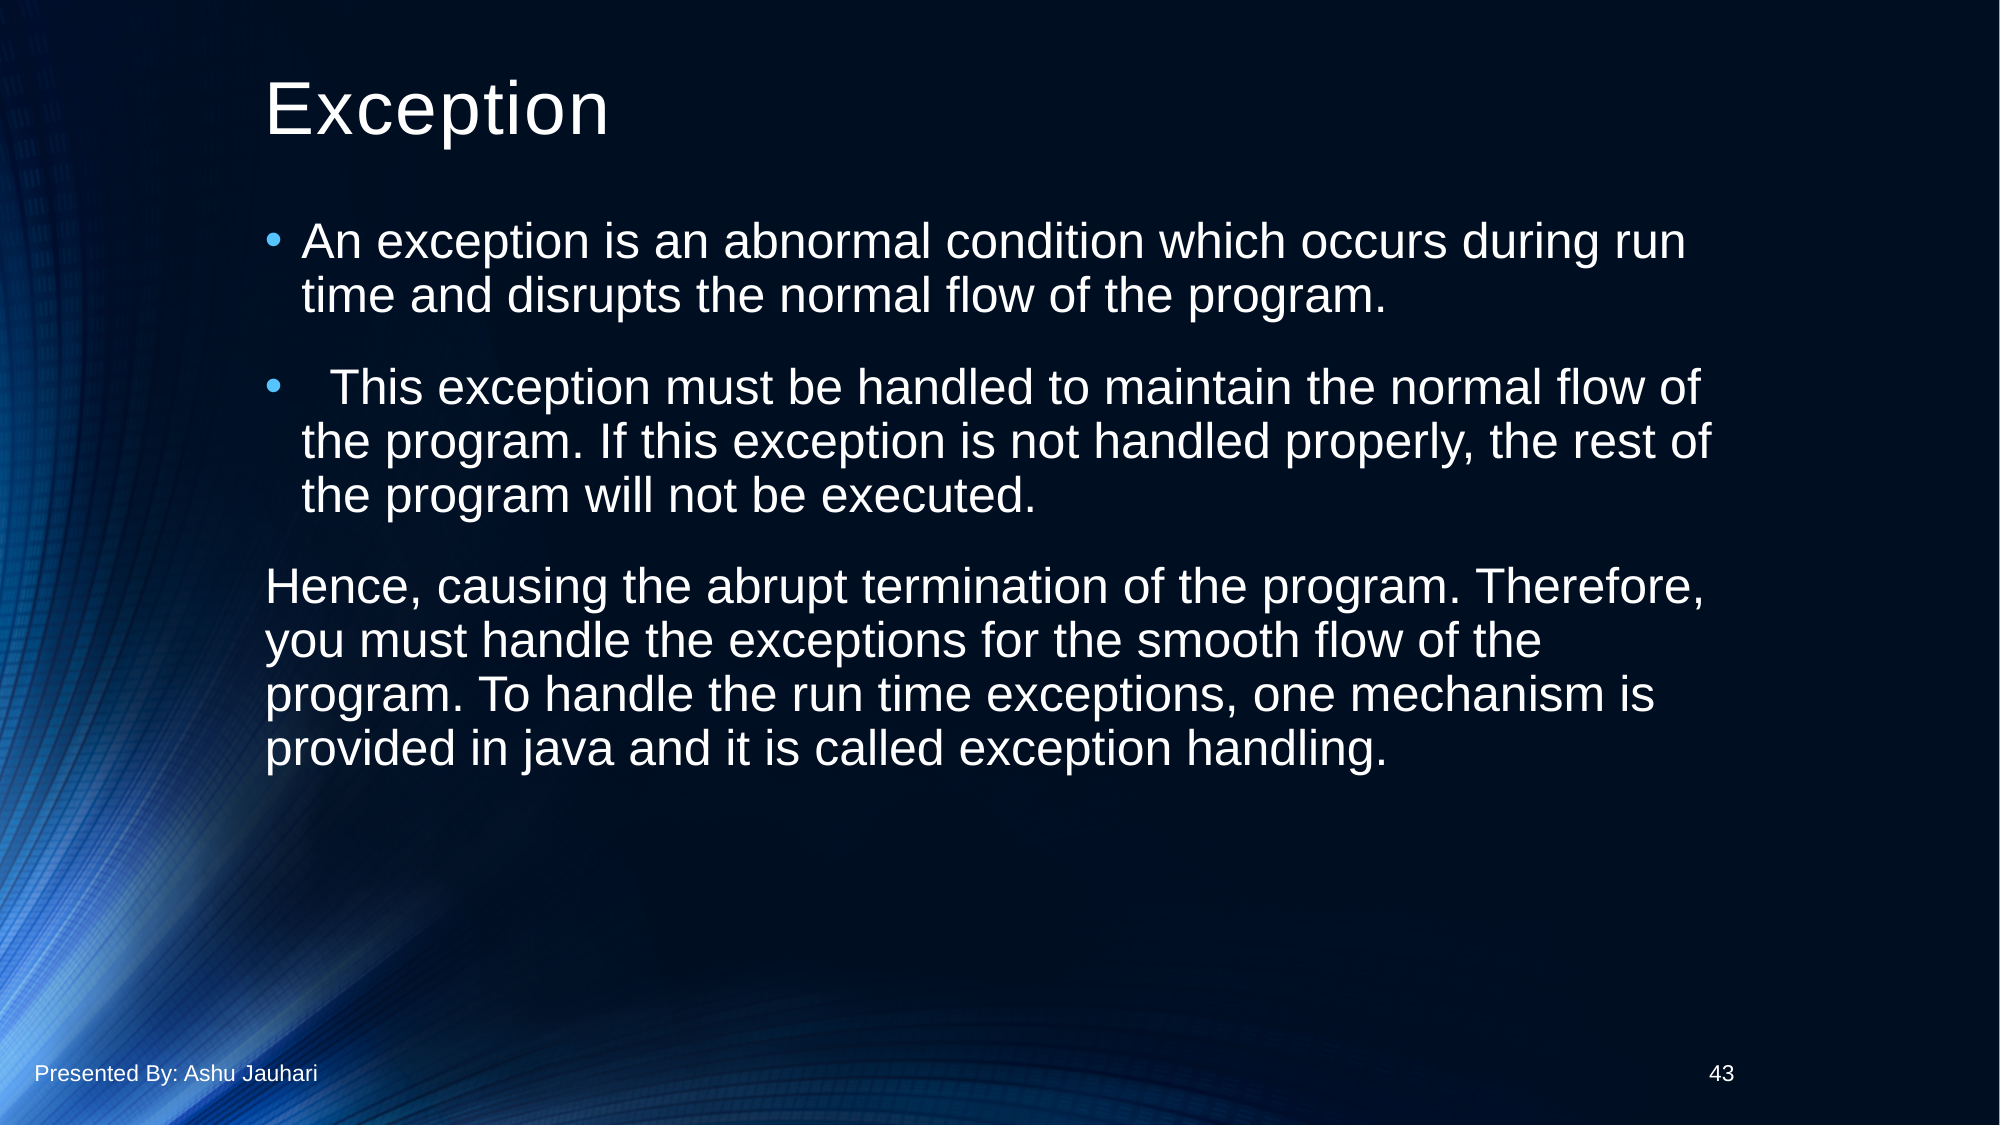

# Exception
An exception is an abnormal condition which occurs during run time and disrupts the normal flow of the program.
  This exception must be handled to maintain the normal flow of the program. If this exception is not handled properly, the rest of the program will not be executed.
Hence, causing the abrupt termination of the program. Therefore, you must handle the exceptions for the smooth flow of the program. To handle the run time exceptions, one mechanism is provided in java and it is called exception handling.
Presented By: Ashu Jauhari
43